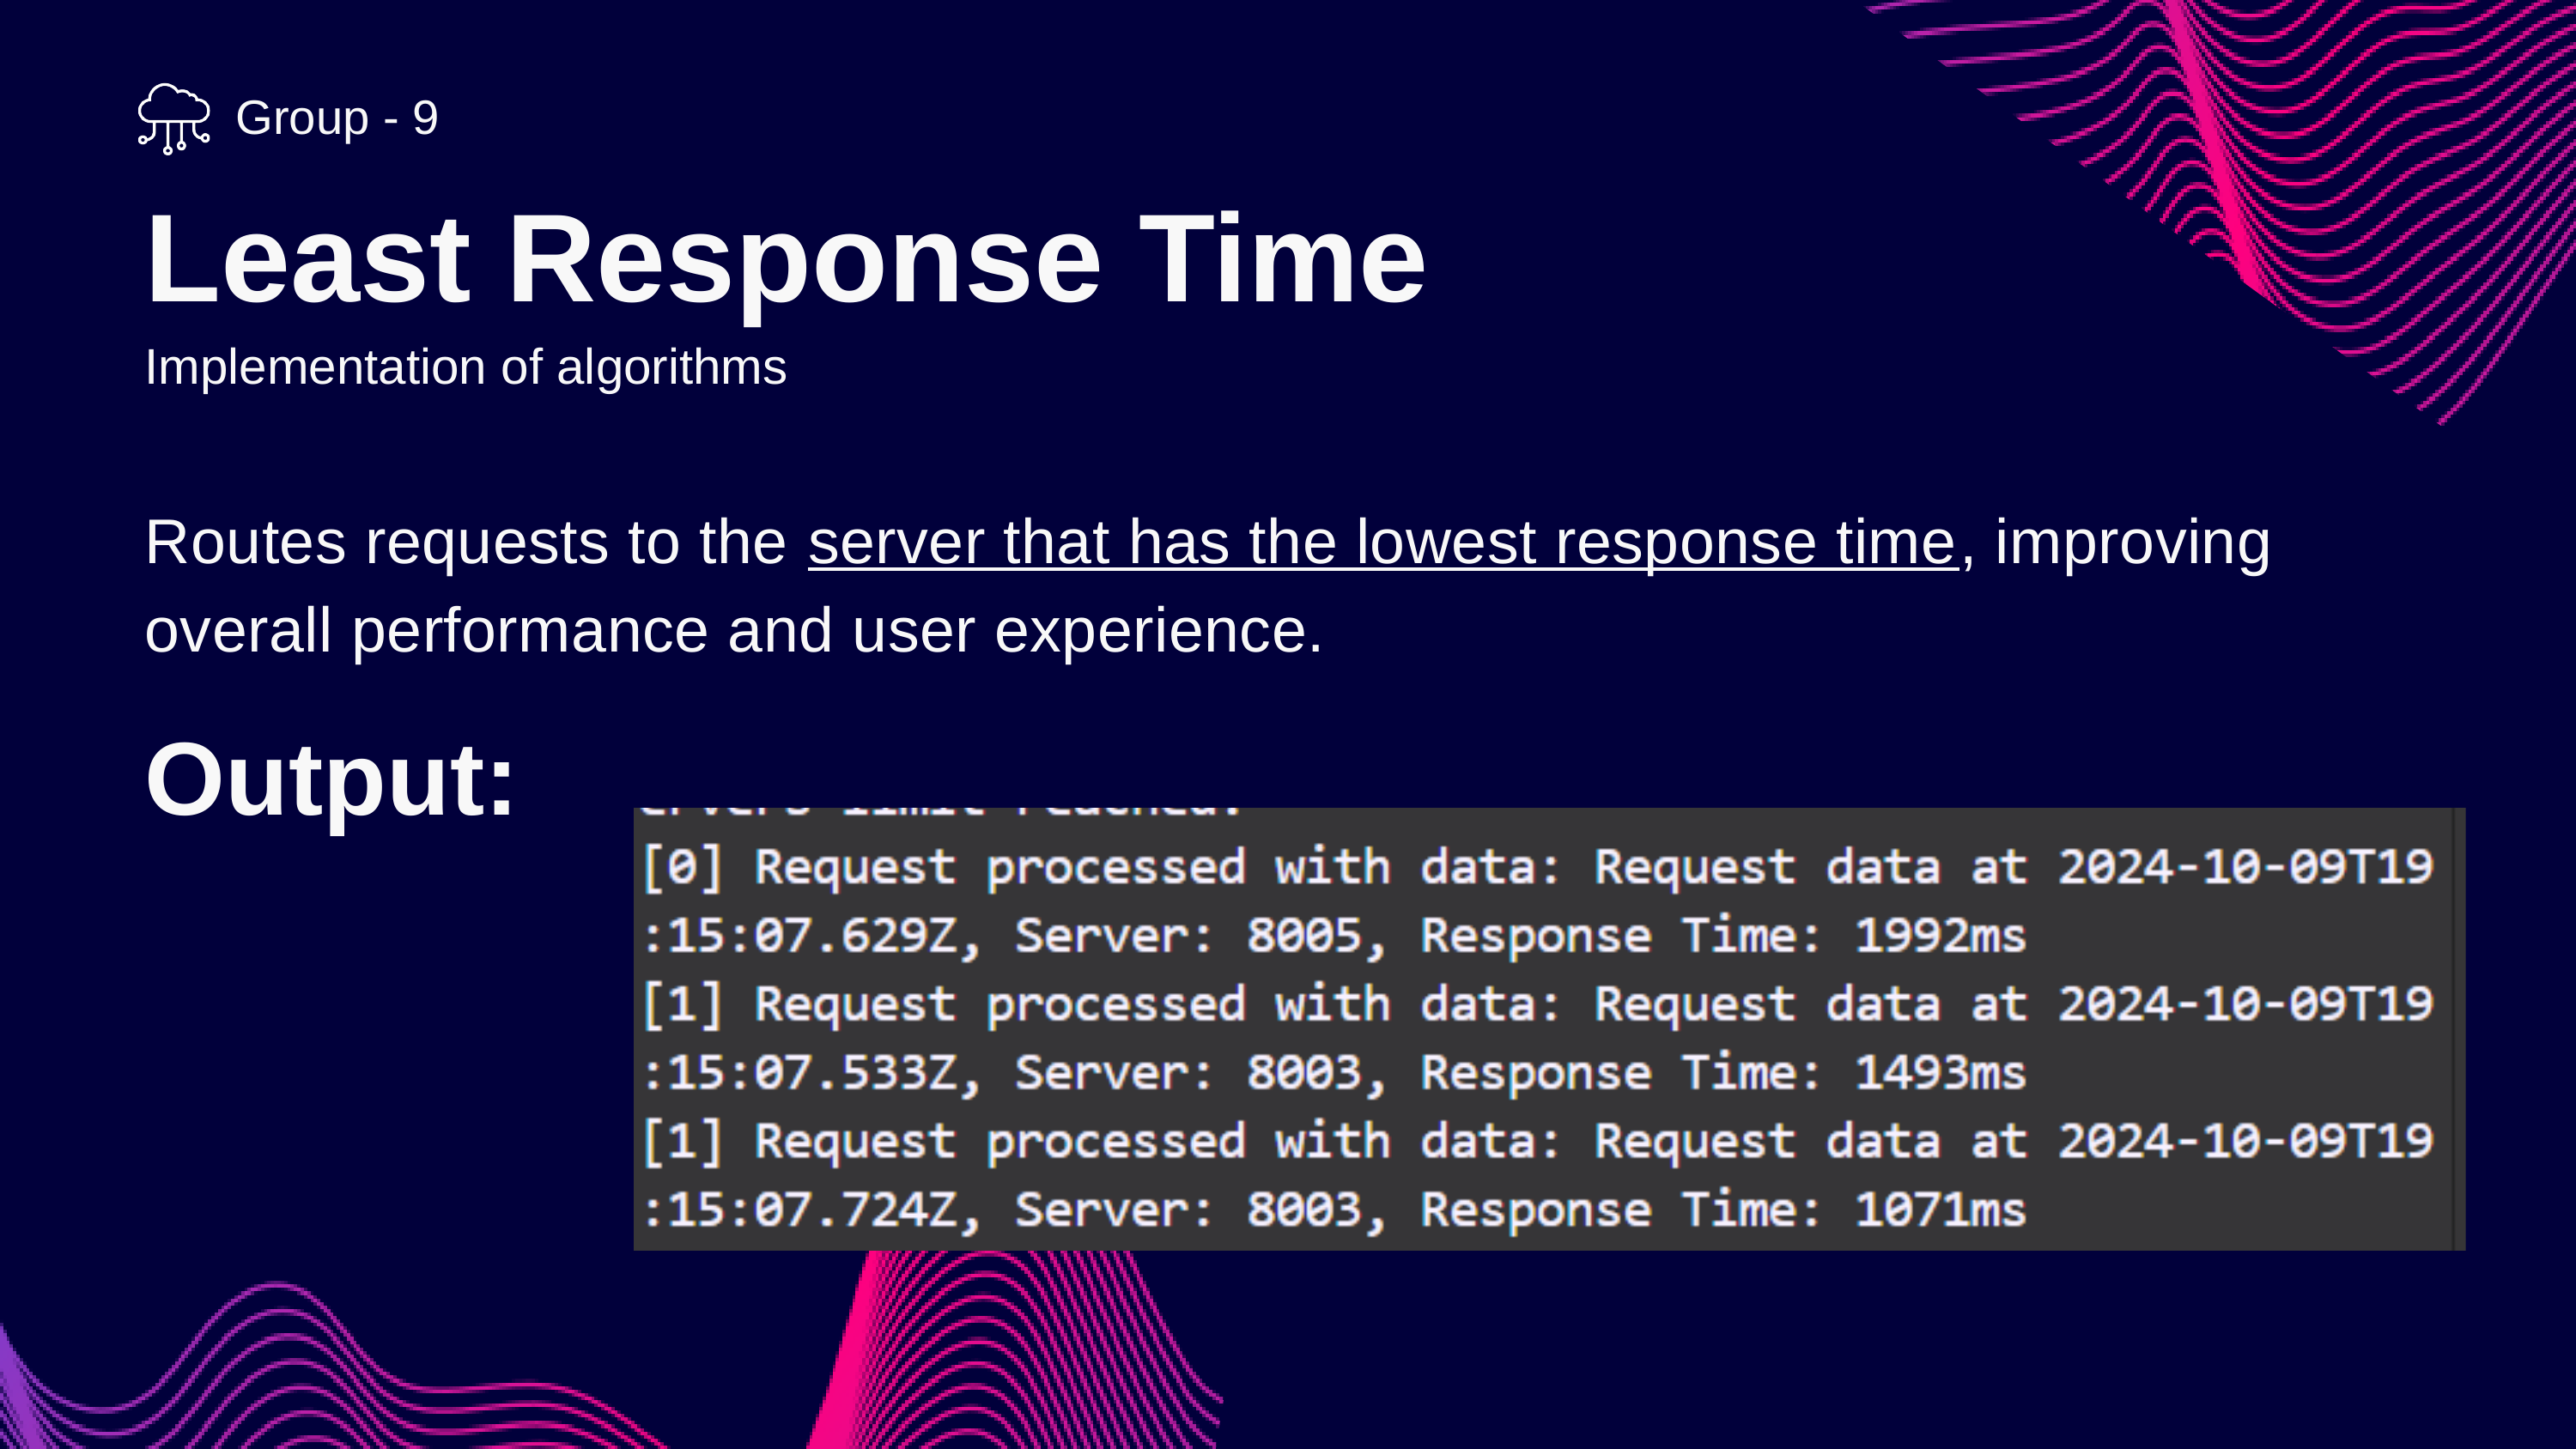

Group - 9
Least Response Time

Implementation of algorithms
Routes requests to the server that has the lowest response time, improving overall performance and user experience.
Output: